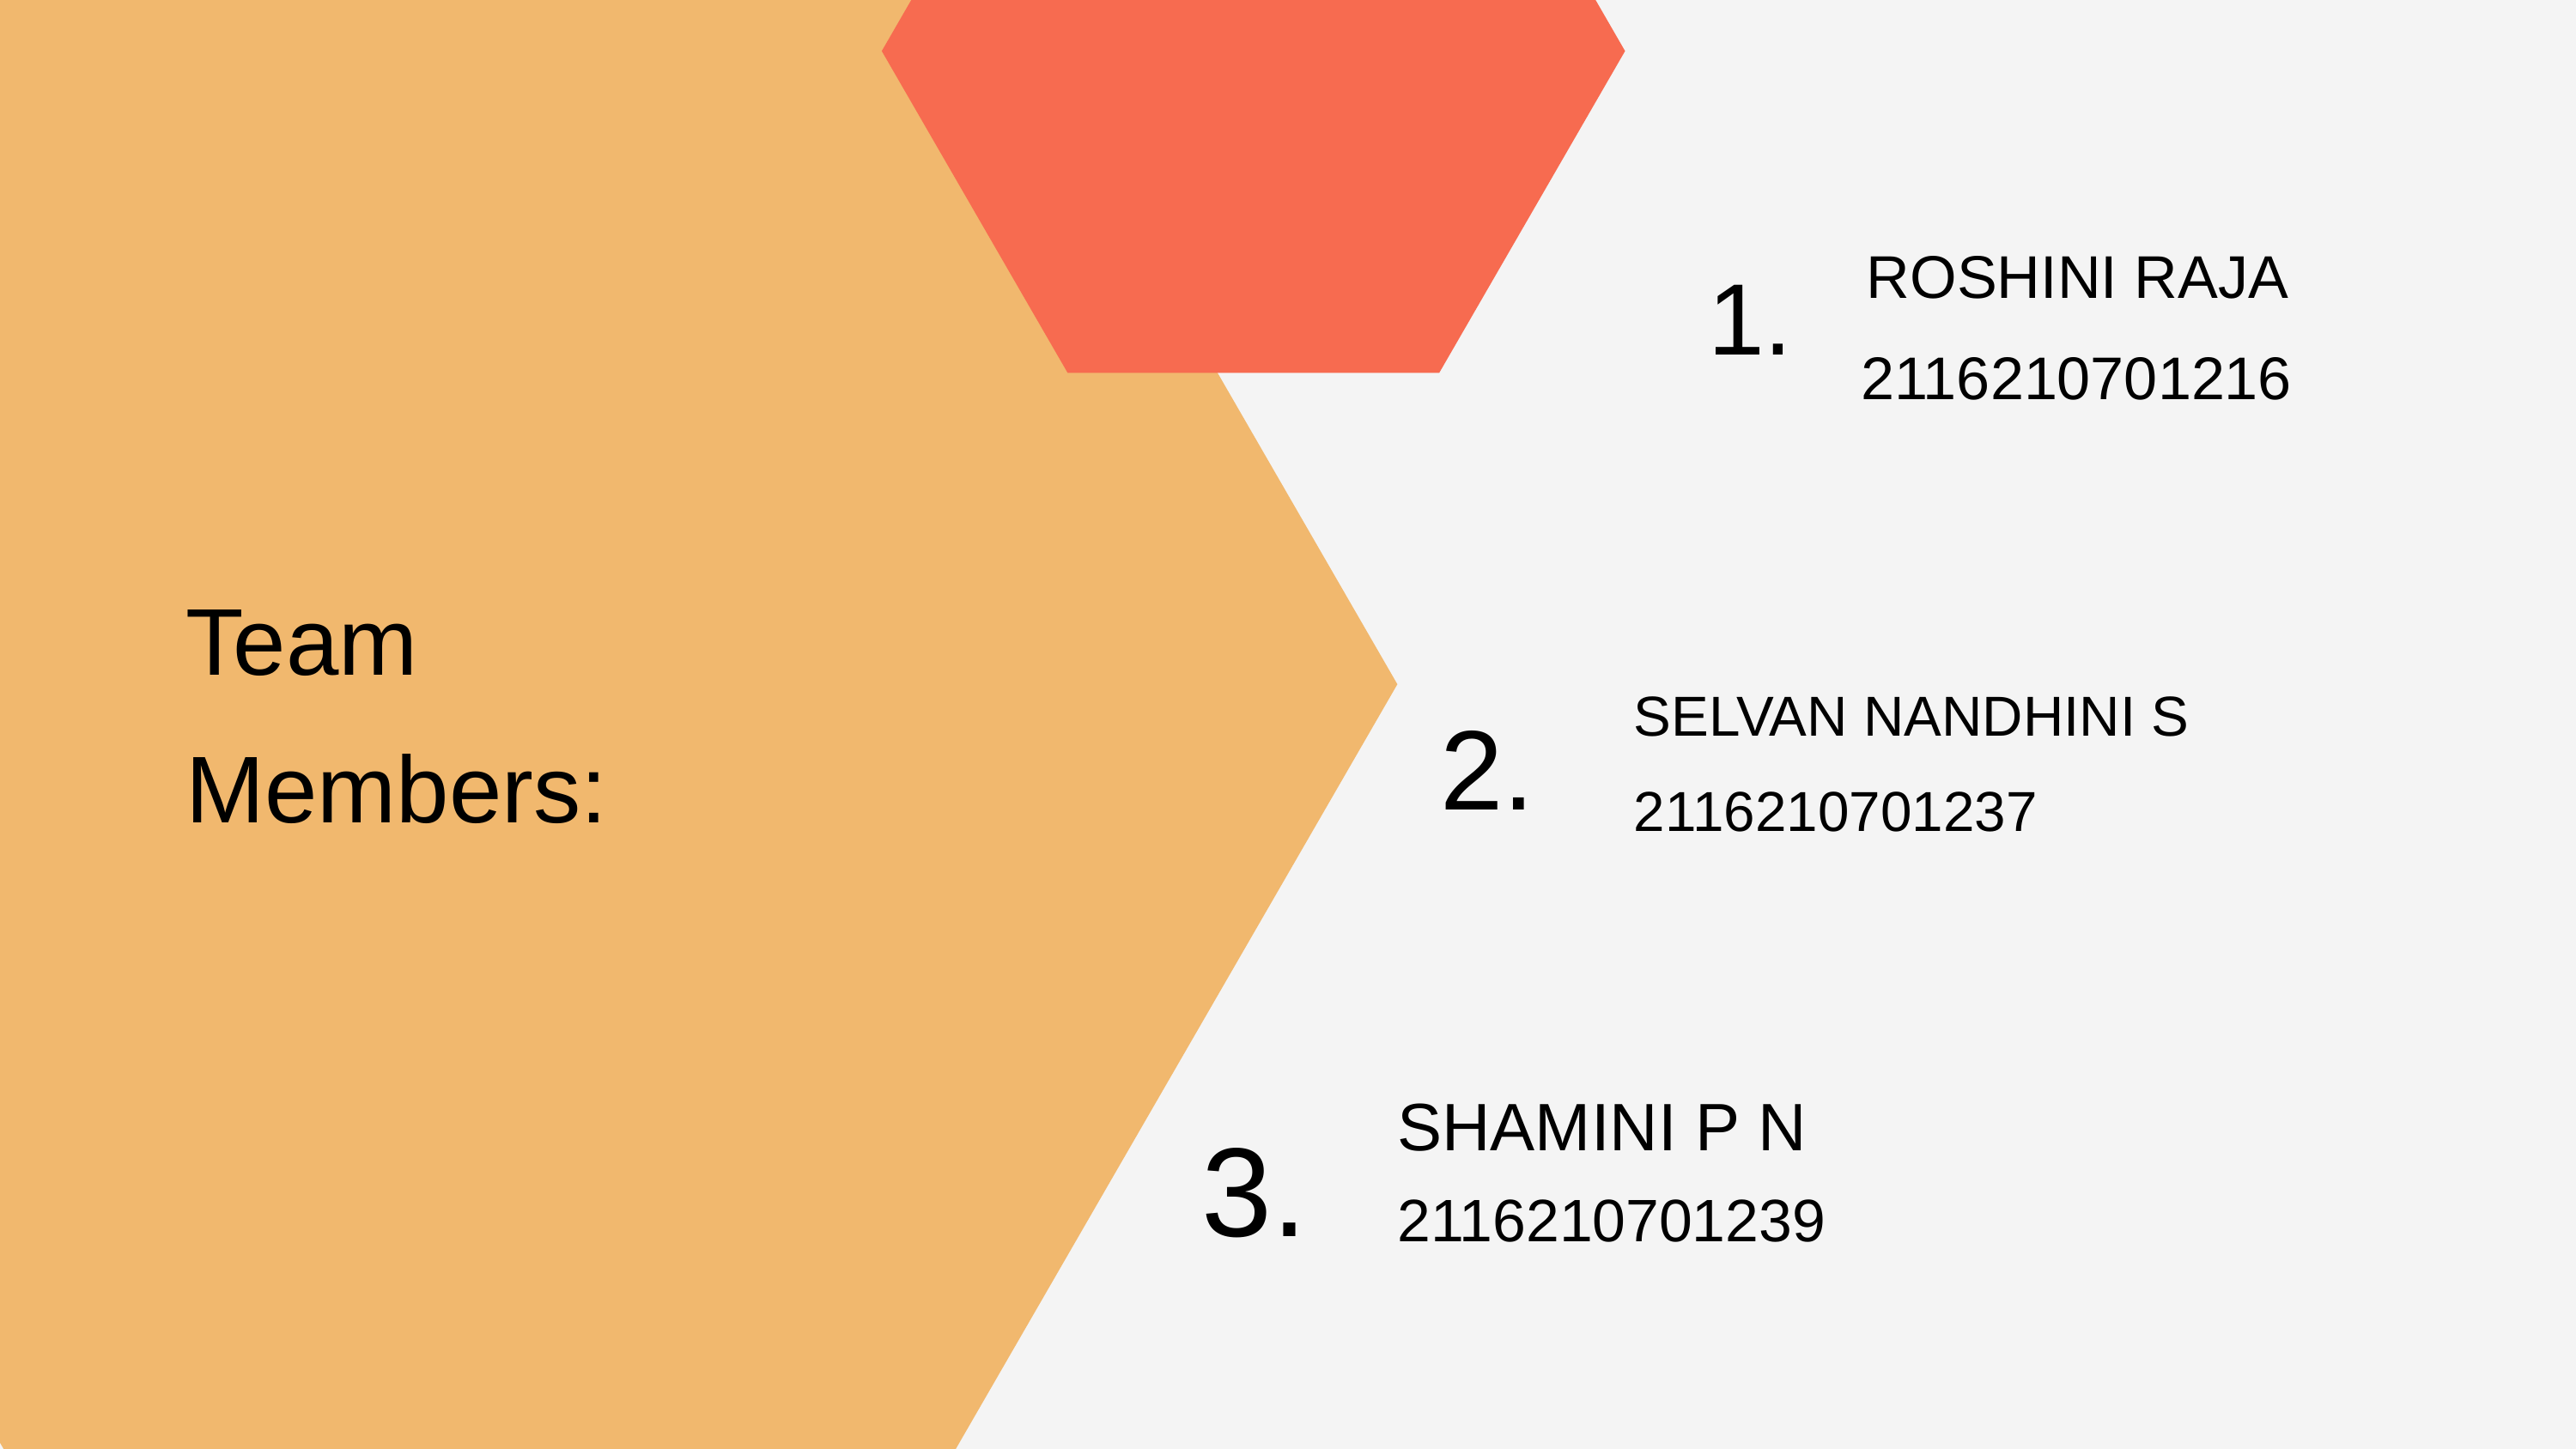

1.
ROSHINI RAJA
2116210701216
Team Members:
2.
SELVAN NANDHINI S 2116210701237

3.
SHAMINI P N
2116210701239